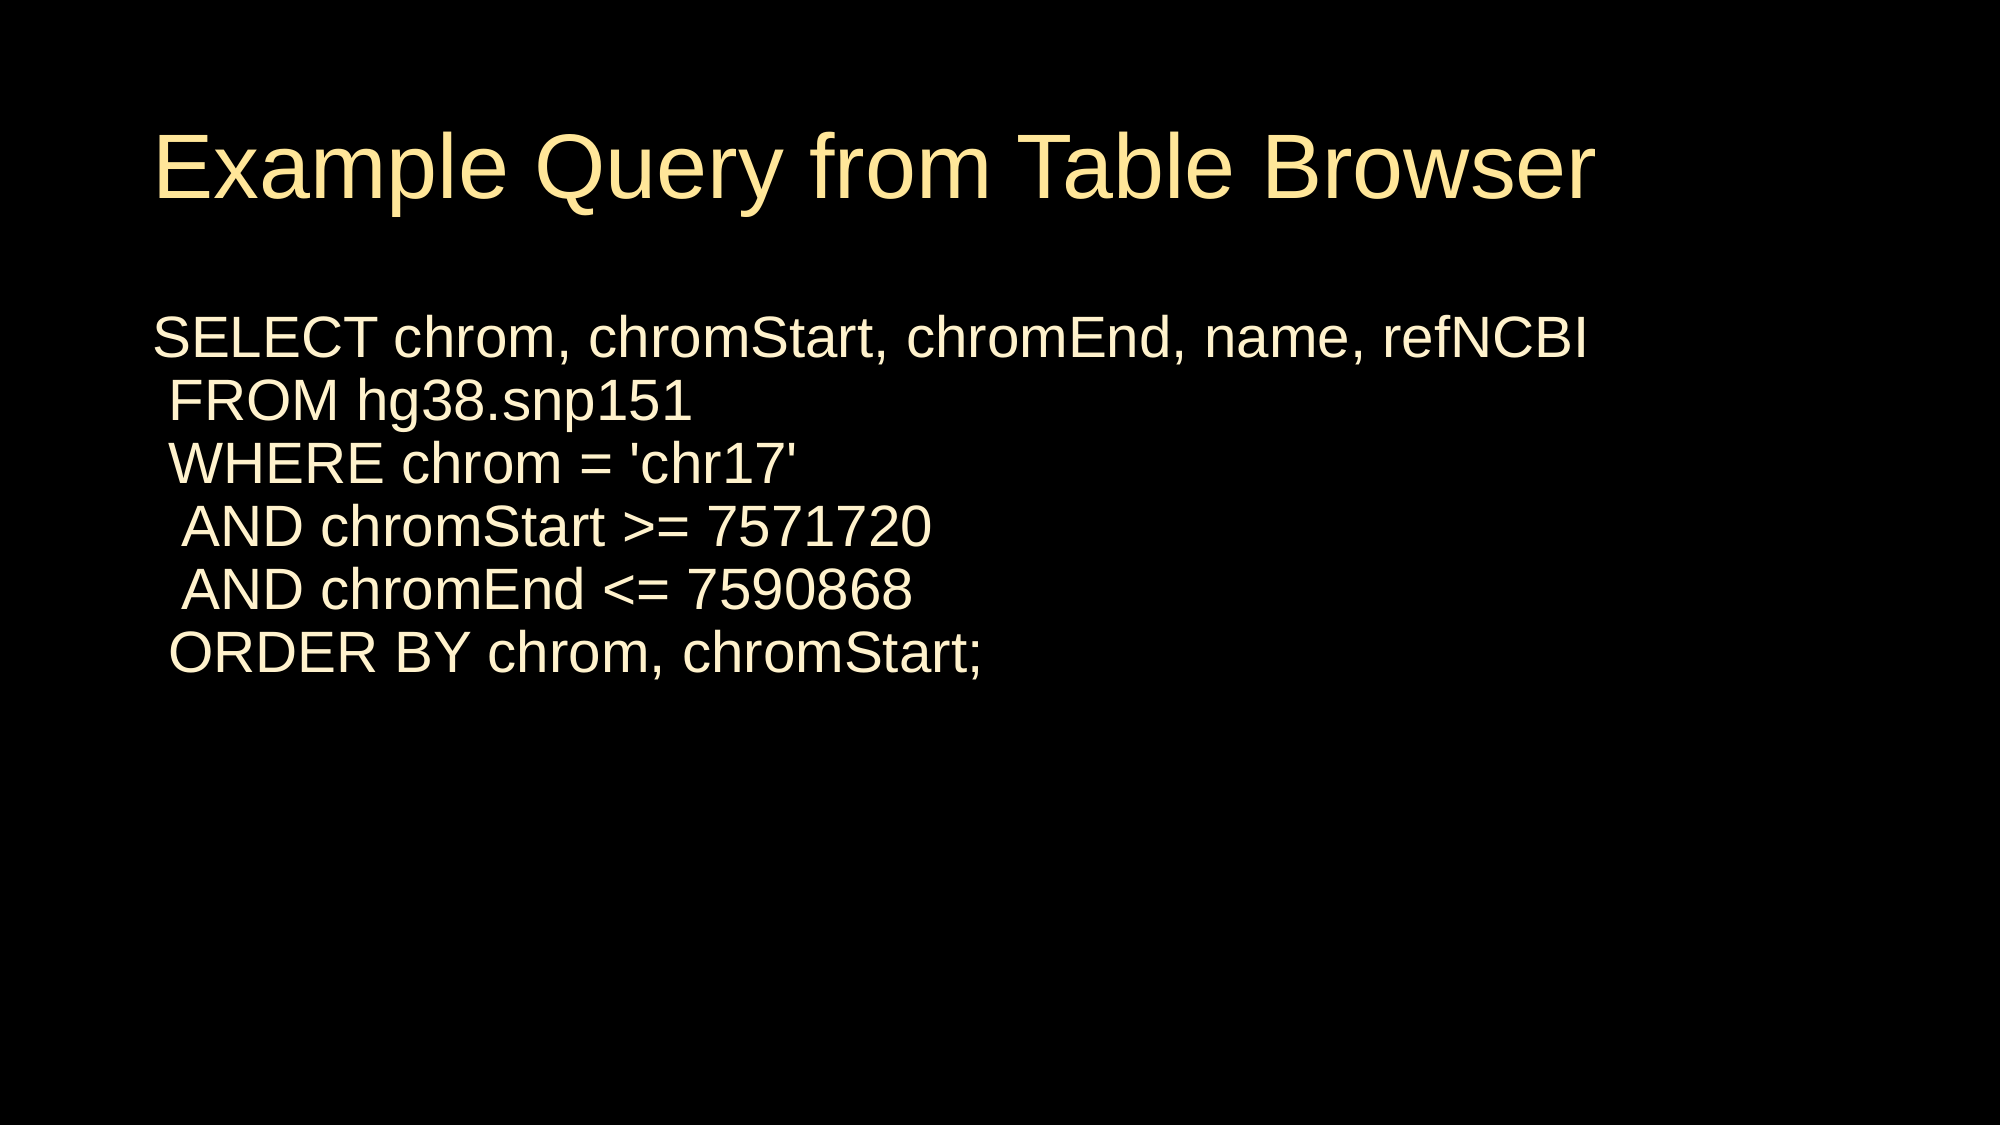

# Example Query from Table Browser
SELECT chrom, chromStart, chromEnd, name, refNCBI
 FROM hg38.snp151
 WHERE chrom = 'chr17'
  AND chromStart >= 7571720
  AND chromEnd <= 7590868
 ORDER BY chrom, chromStart;